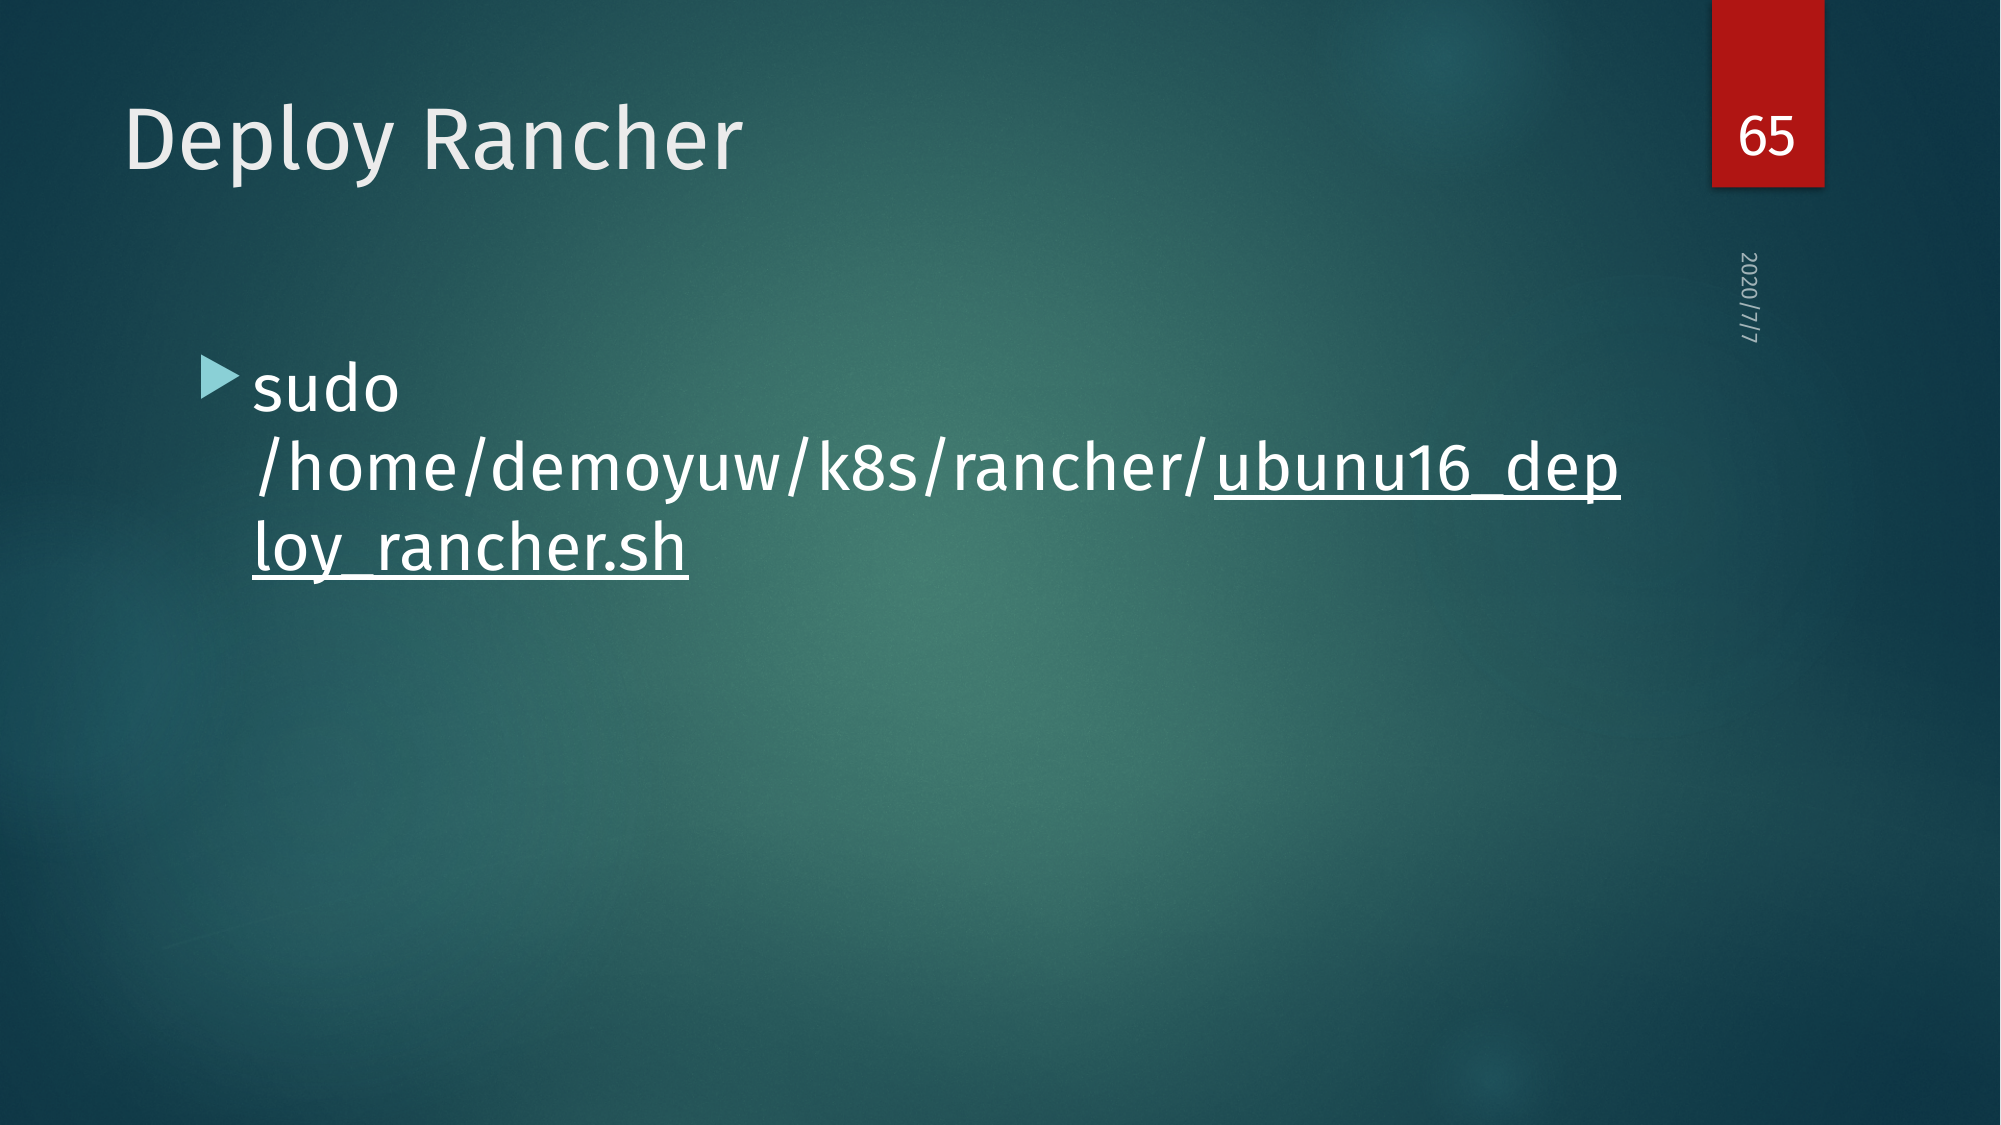

65
# Deploy Rancher
2020/7/7
sudo /home/demoyuw/k8s/rancher/ubunu16_deploy_rancher.sh